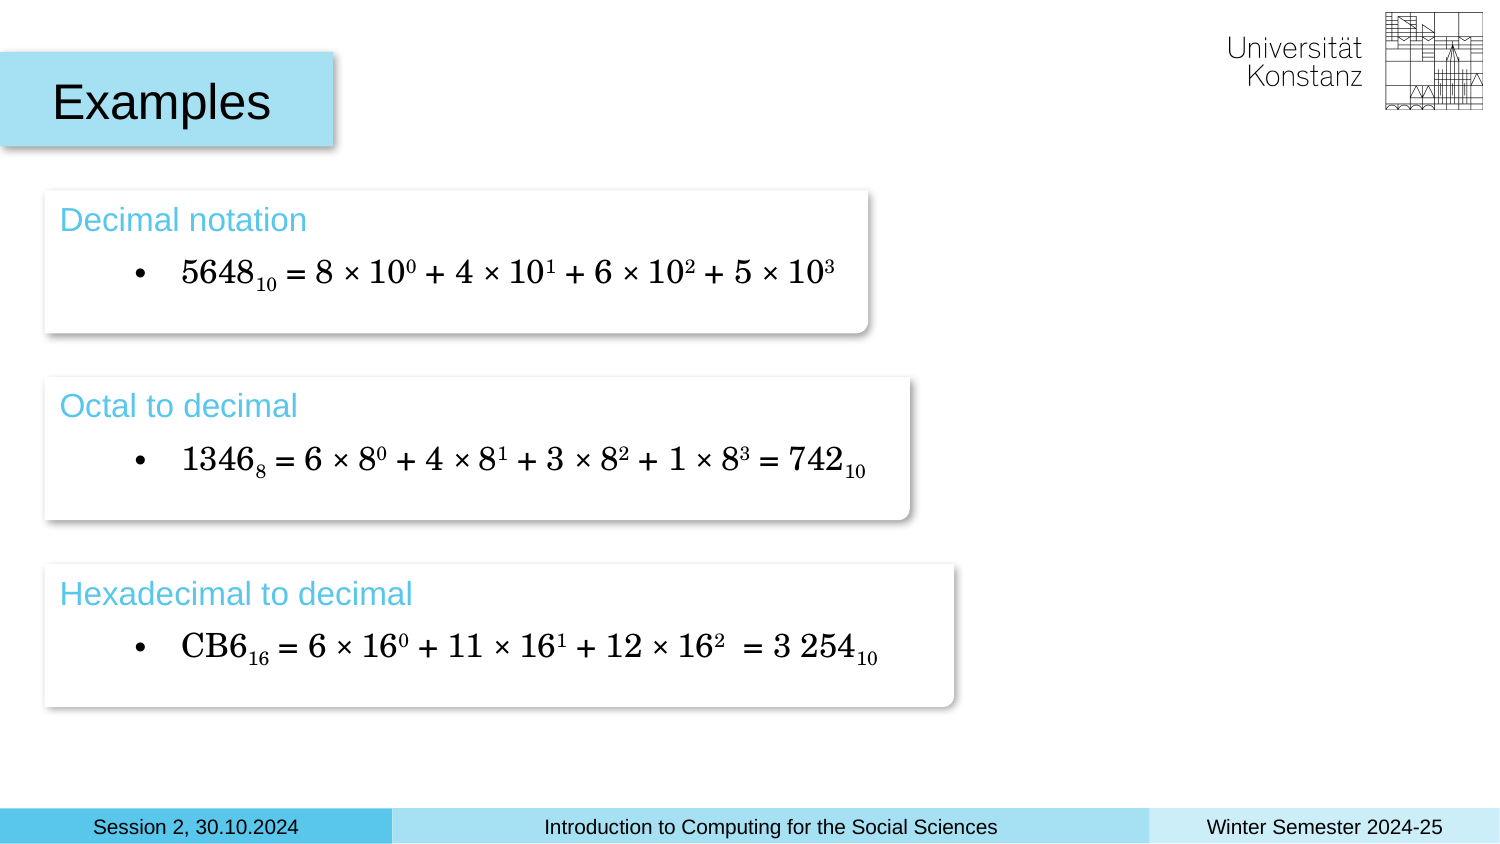

Examples
Decimal notation
564810 = 8 × 100 + 4 × 101 + 6 × 102 + 5 × 103

Octal to decimal
13468 = 6 × 80 + 4 × 81 + 3 × 82 + 1 × 83 = 74210

Hexadecimal to decimal
CB616 = 6 × 160 + 11 × 161 + 12 × 162  = 3 25410